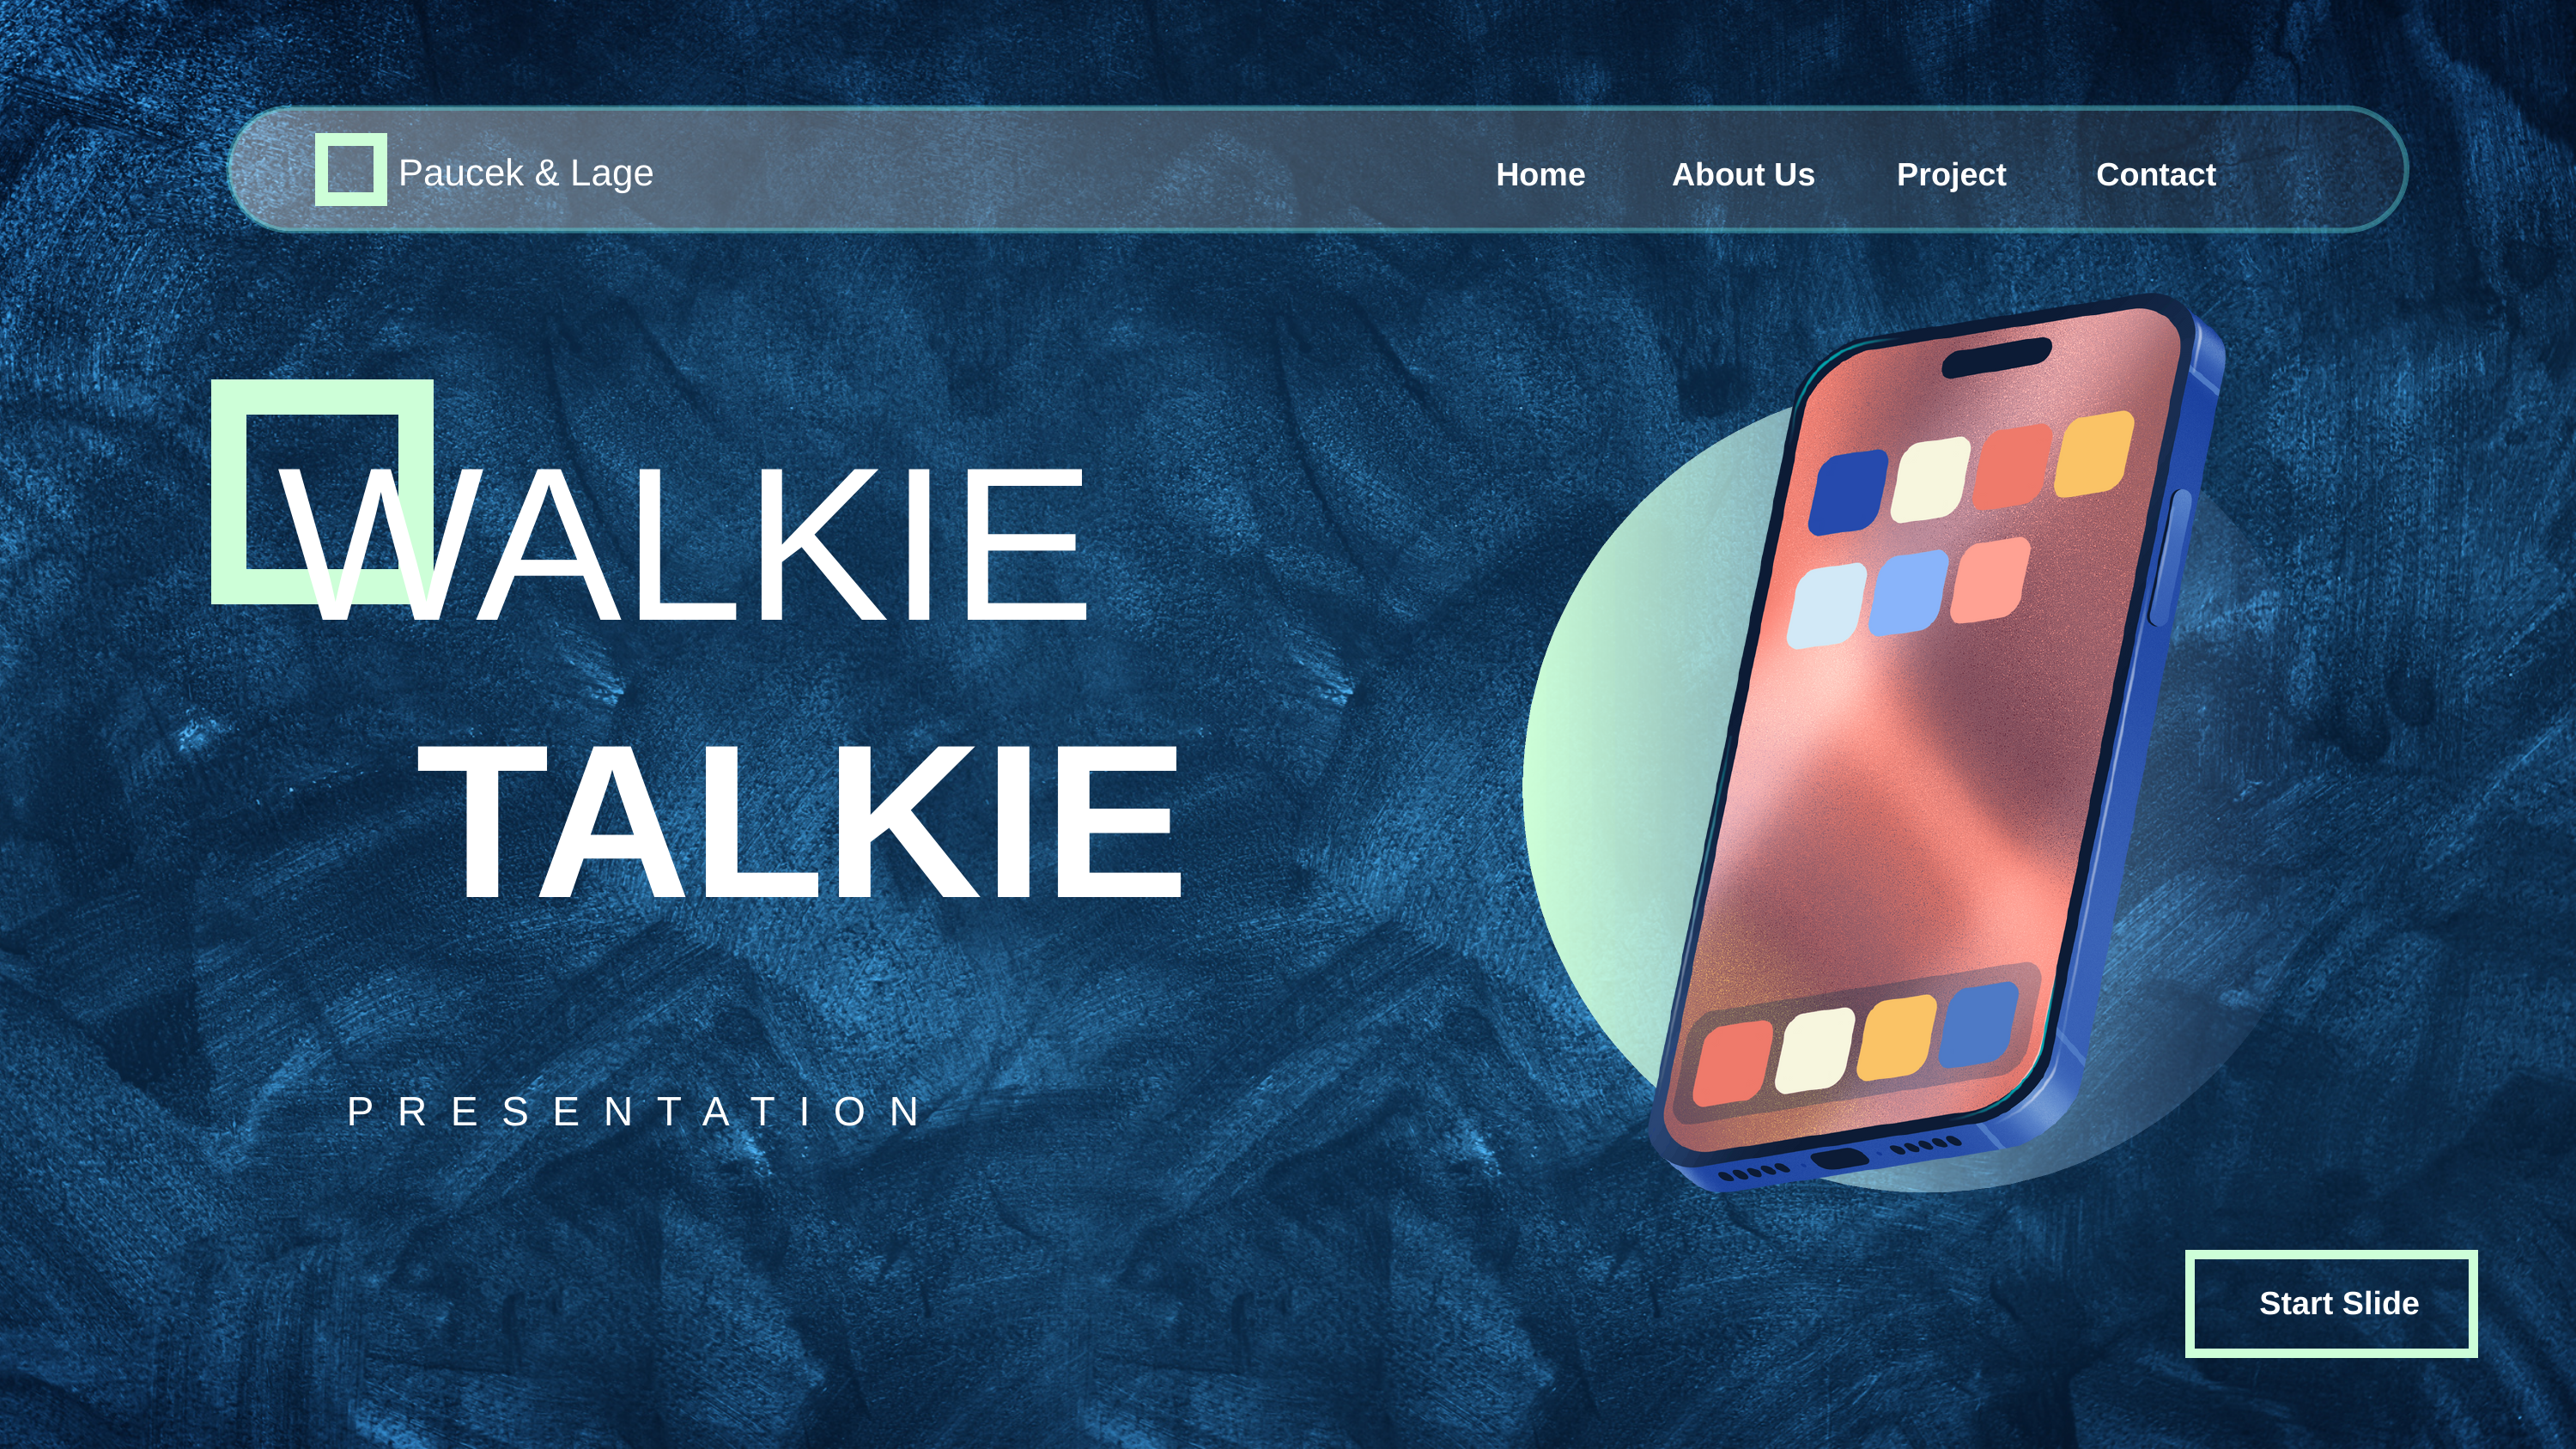

Paucek & Lage
Home
About Us
Project
Contact

WALKIE
TALKIE
PRESENTATION

Start Slide